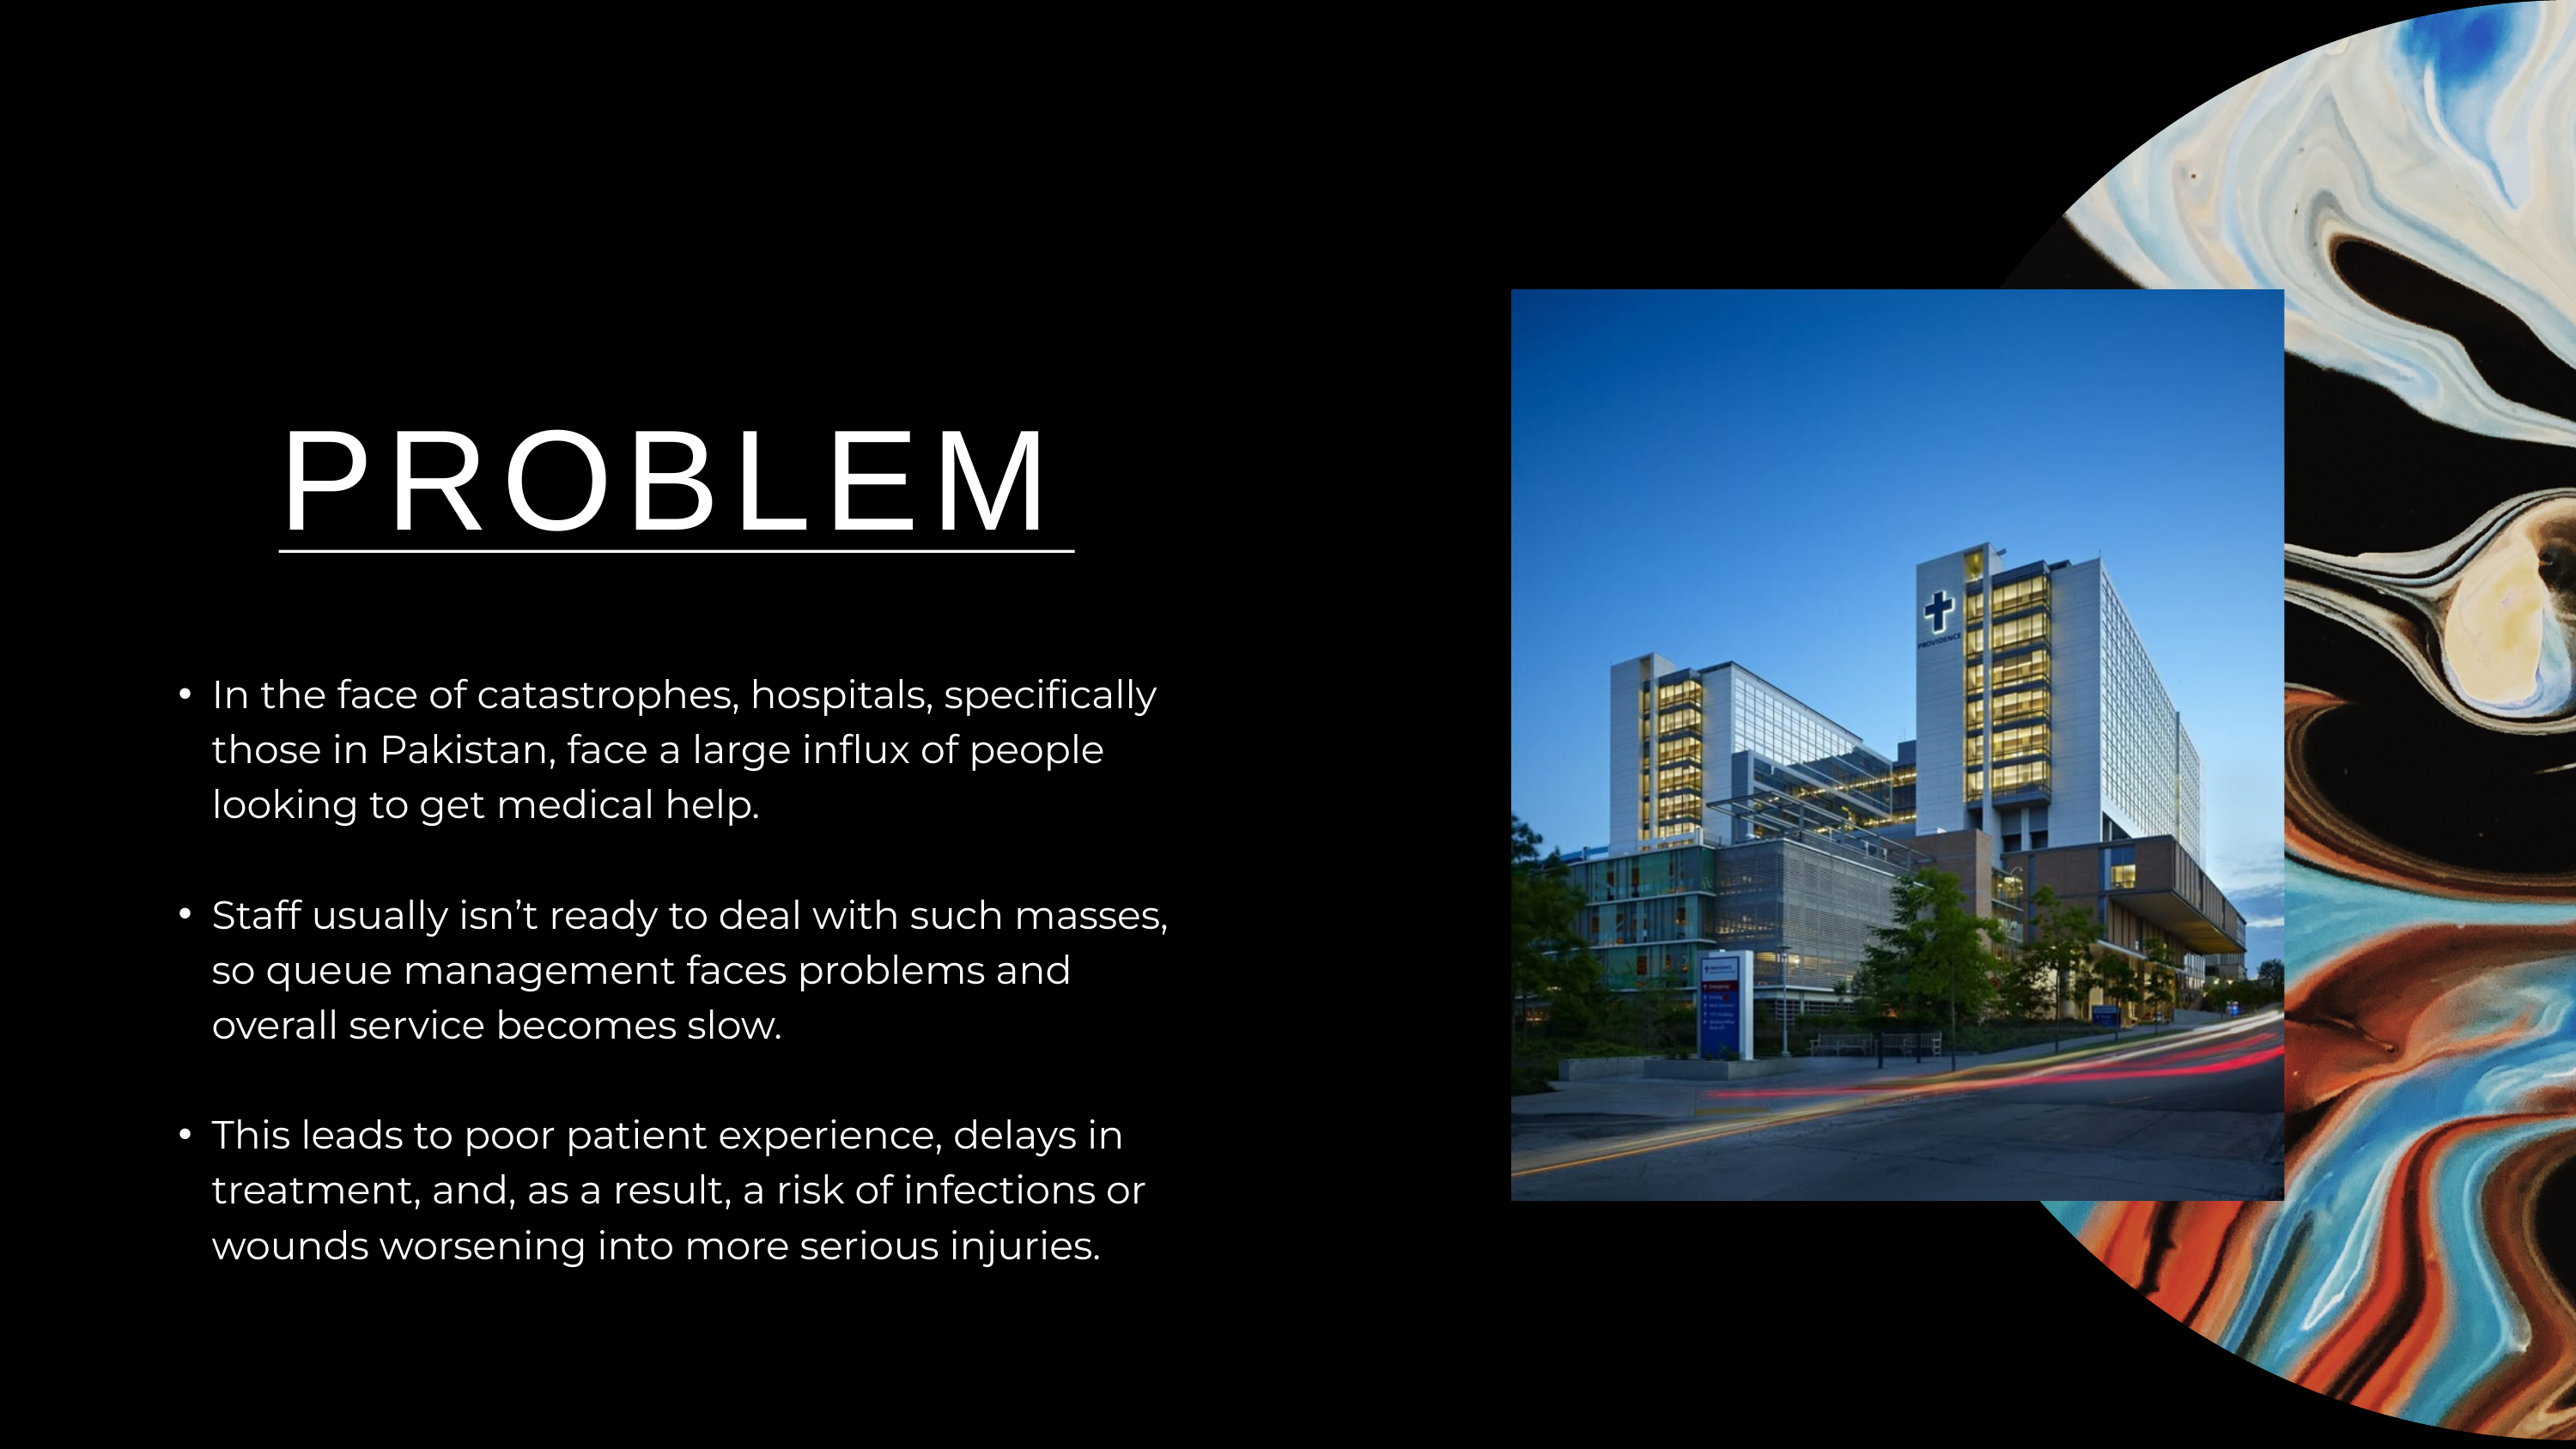

PROBLEM

In the face of catastrophes, hospitals, specifically those in Pakistan, face a large influx of people looking to get medical help.

Staff usually isn’t ready to deal with such masses, so queue management faces problems and overall service becomes slow.

This leads to poor patient experience, delays in treatment, and, as a result, a risk of infections or wounds worsening into more serious injuries.